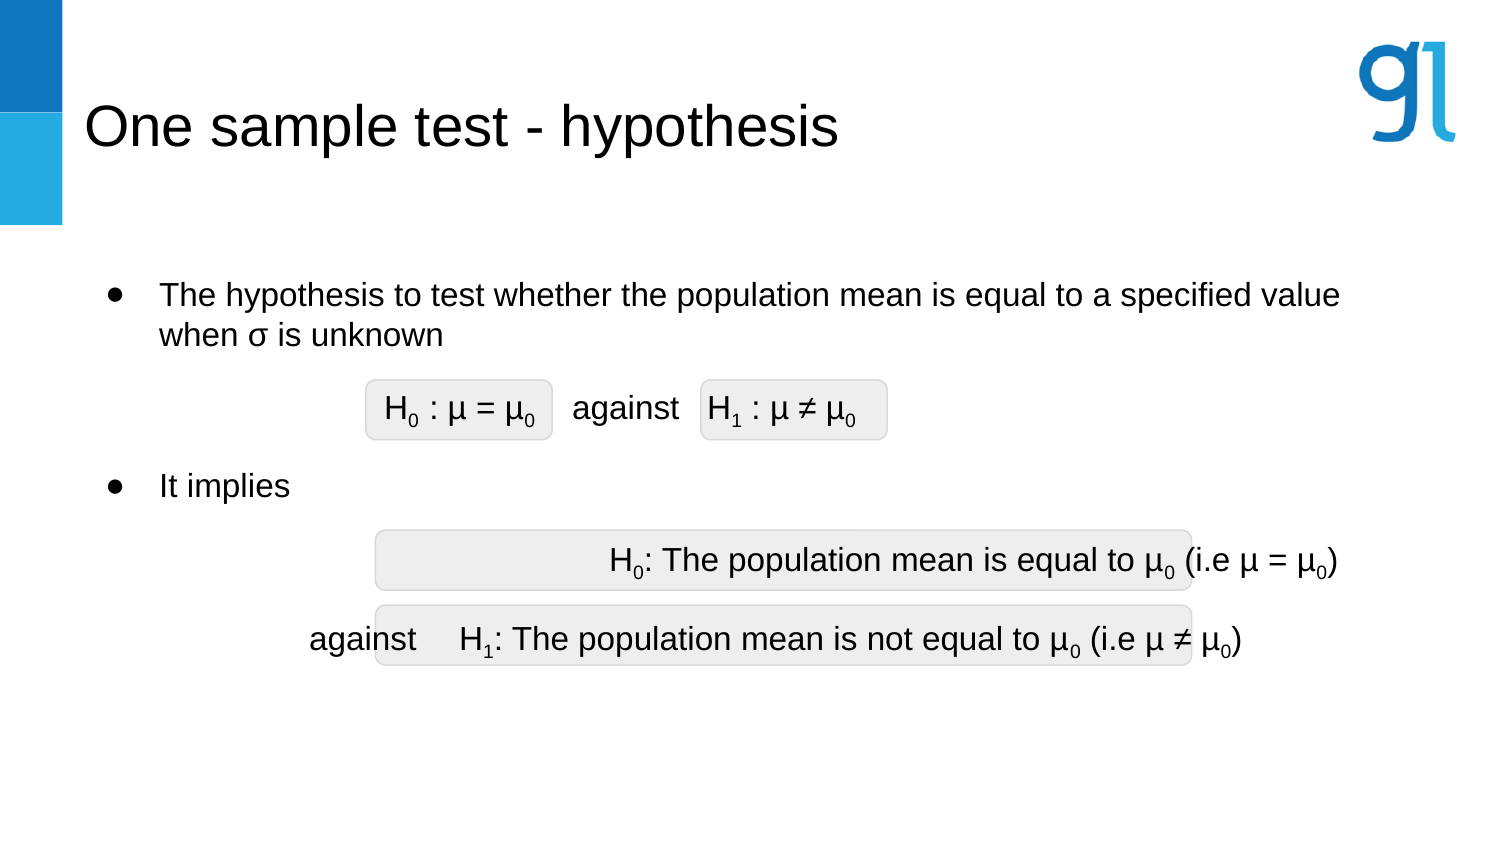

# One sample test - hypothesis
The hypothesis to test whether the population mean is equal to a specified value when σ is unknown
H0  : µ = µ0    against   H1 : µ ≠ µ0
It implies
			H0: The population mean is equal to µ0 (i.e µ = µ0)
	against 	H1: The population mean is not equal to µ0 (i.e µ ≠ µ0)